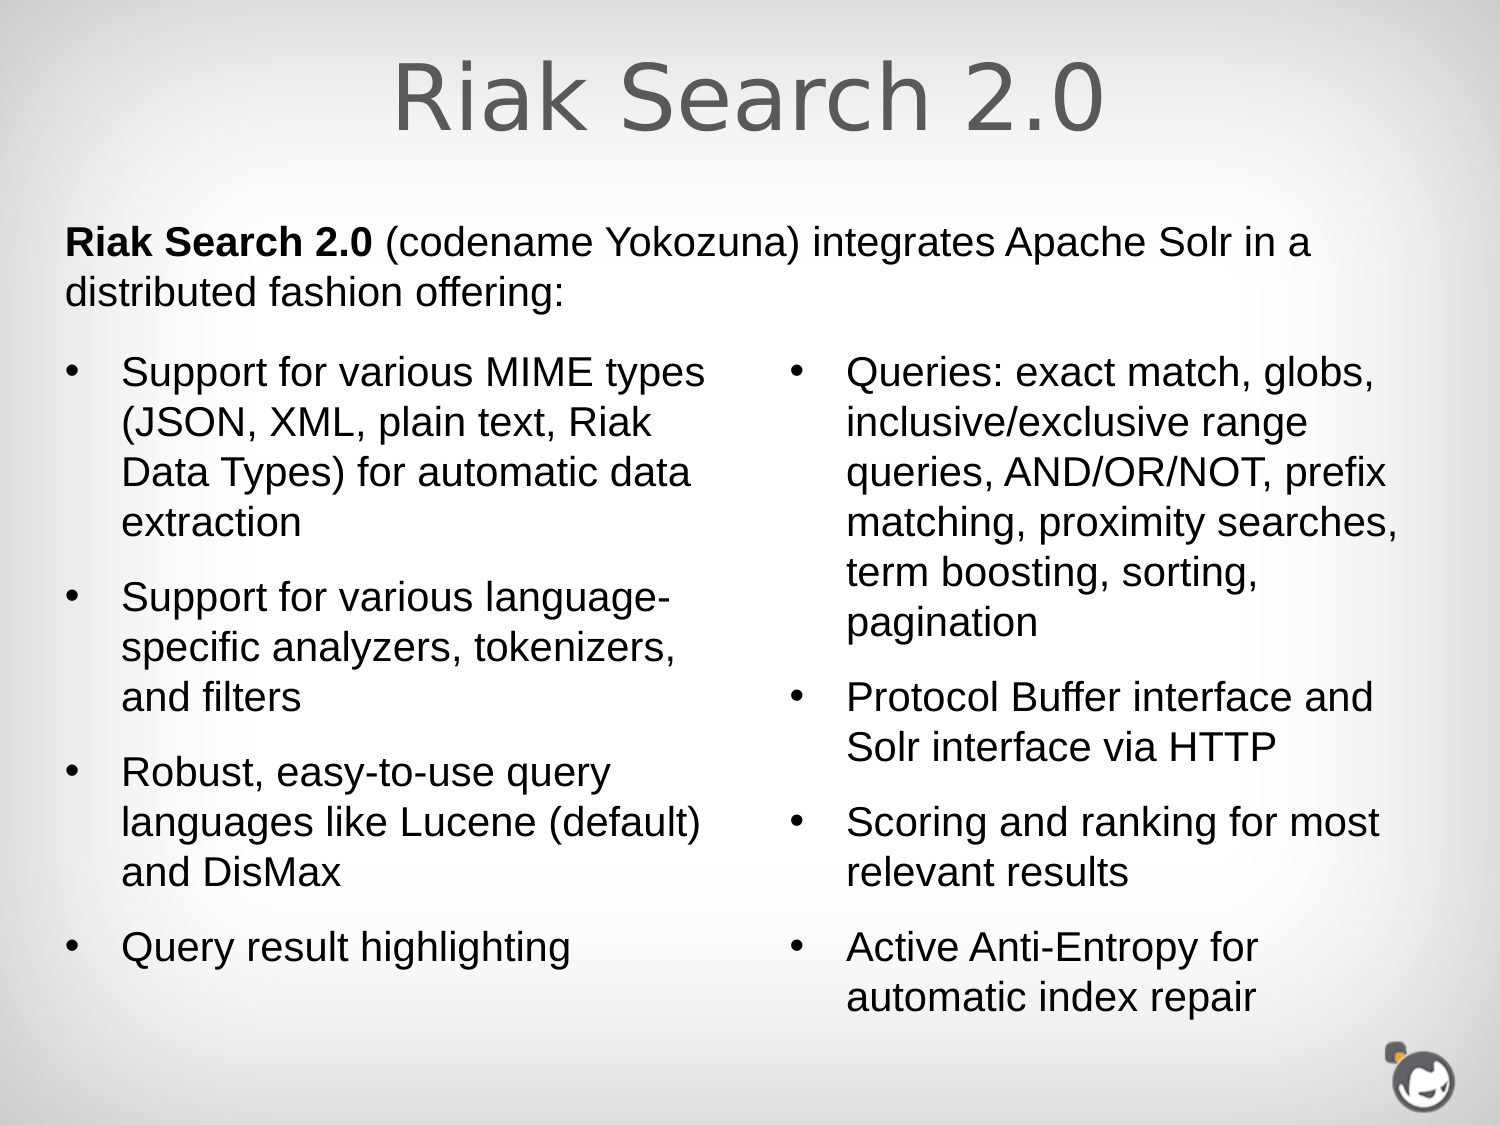

# Riak Search 2.0
Riak Search 2.0 (codename Yokozuna) integrates Apache Solr in a distributed fashion offering:
Support for various MIME types (JSON, XML, plain text, Riak Data Types) for automatic data extraction
Support for various language-specific analyzers, tokenizers, and filters
Robust, easy-to-use query languages like Lucene (default) and DisMax
Query result highlighting
Queries: exact match, globs, inclusive/exclusive range queries, AND/OR/NOT, prefix matching, proximity searches, term boosting, sorting, pagination
Protocol Buffer interface and Solr interface via HTTP
Scoring and ranking for most relevant results
Active Anti-Entropy for automatic index repair